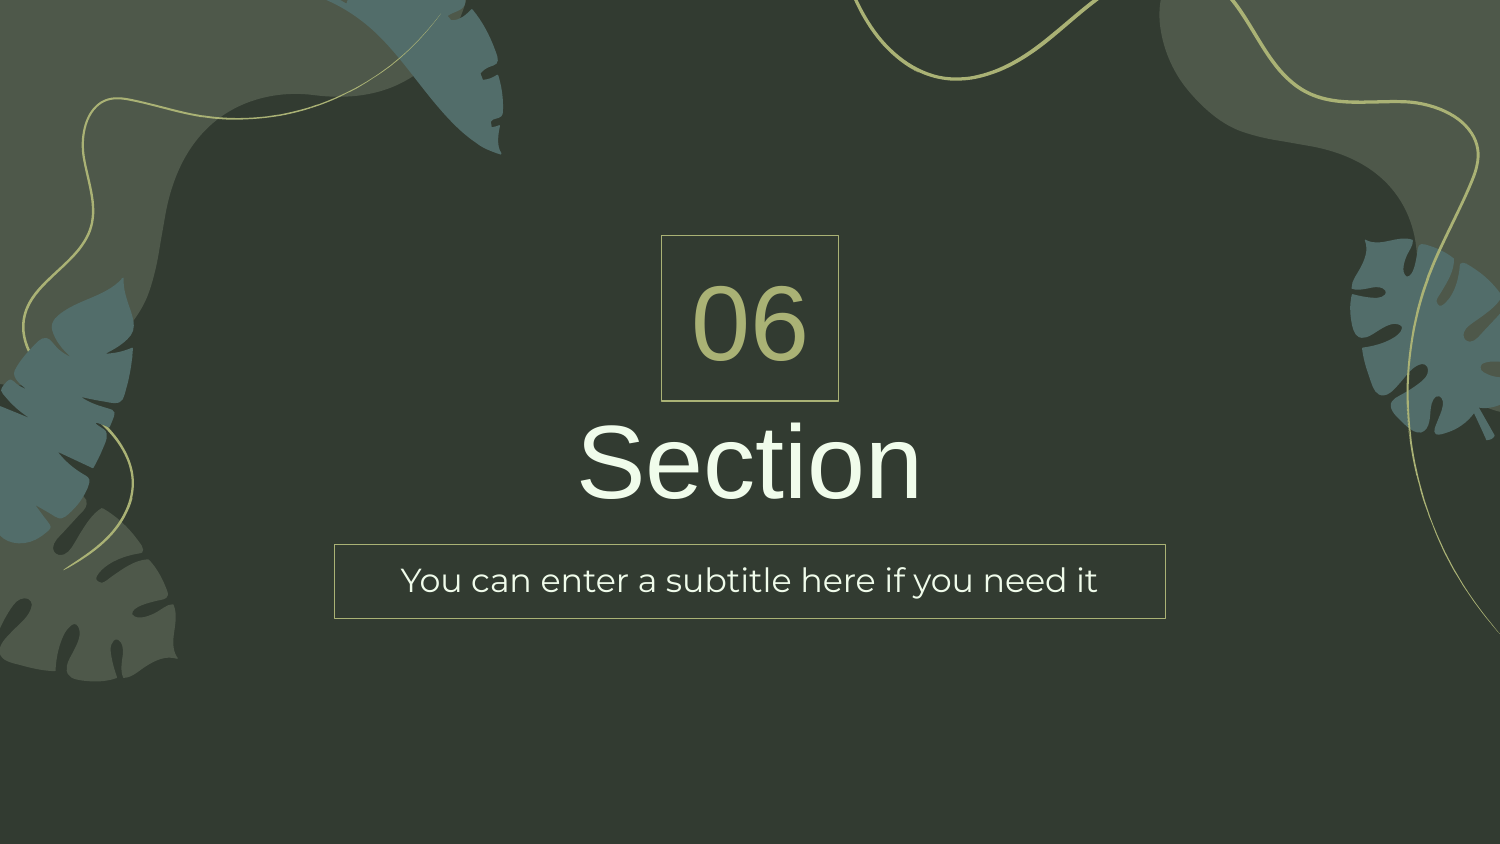

06
# Section
You can enter a subtitle here if you need it